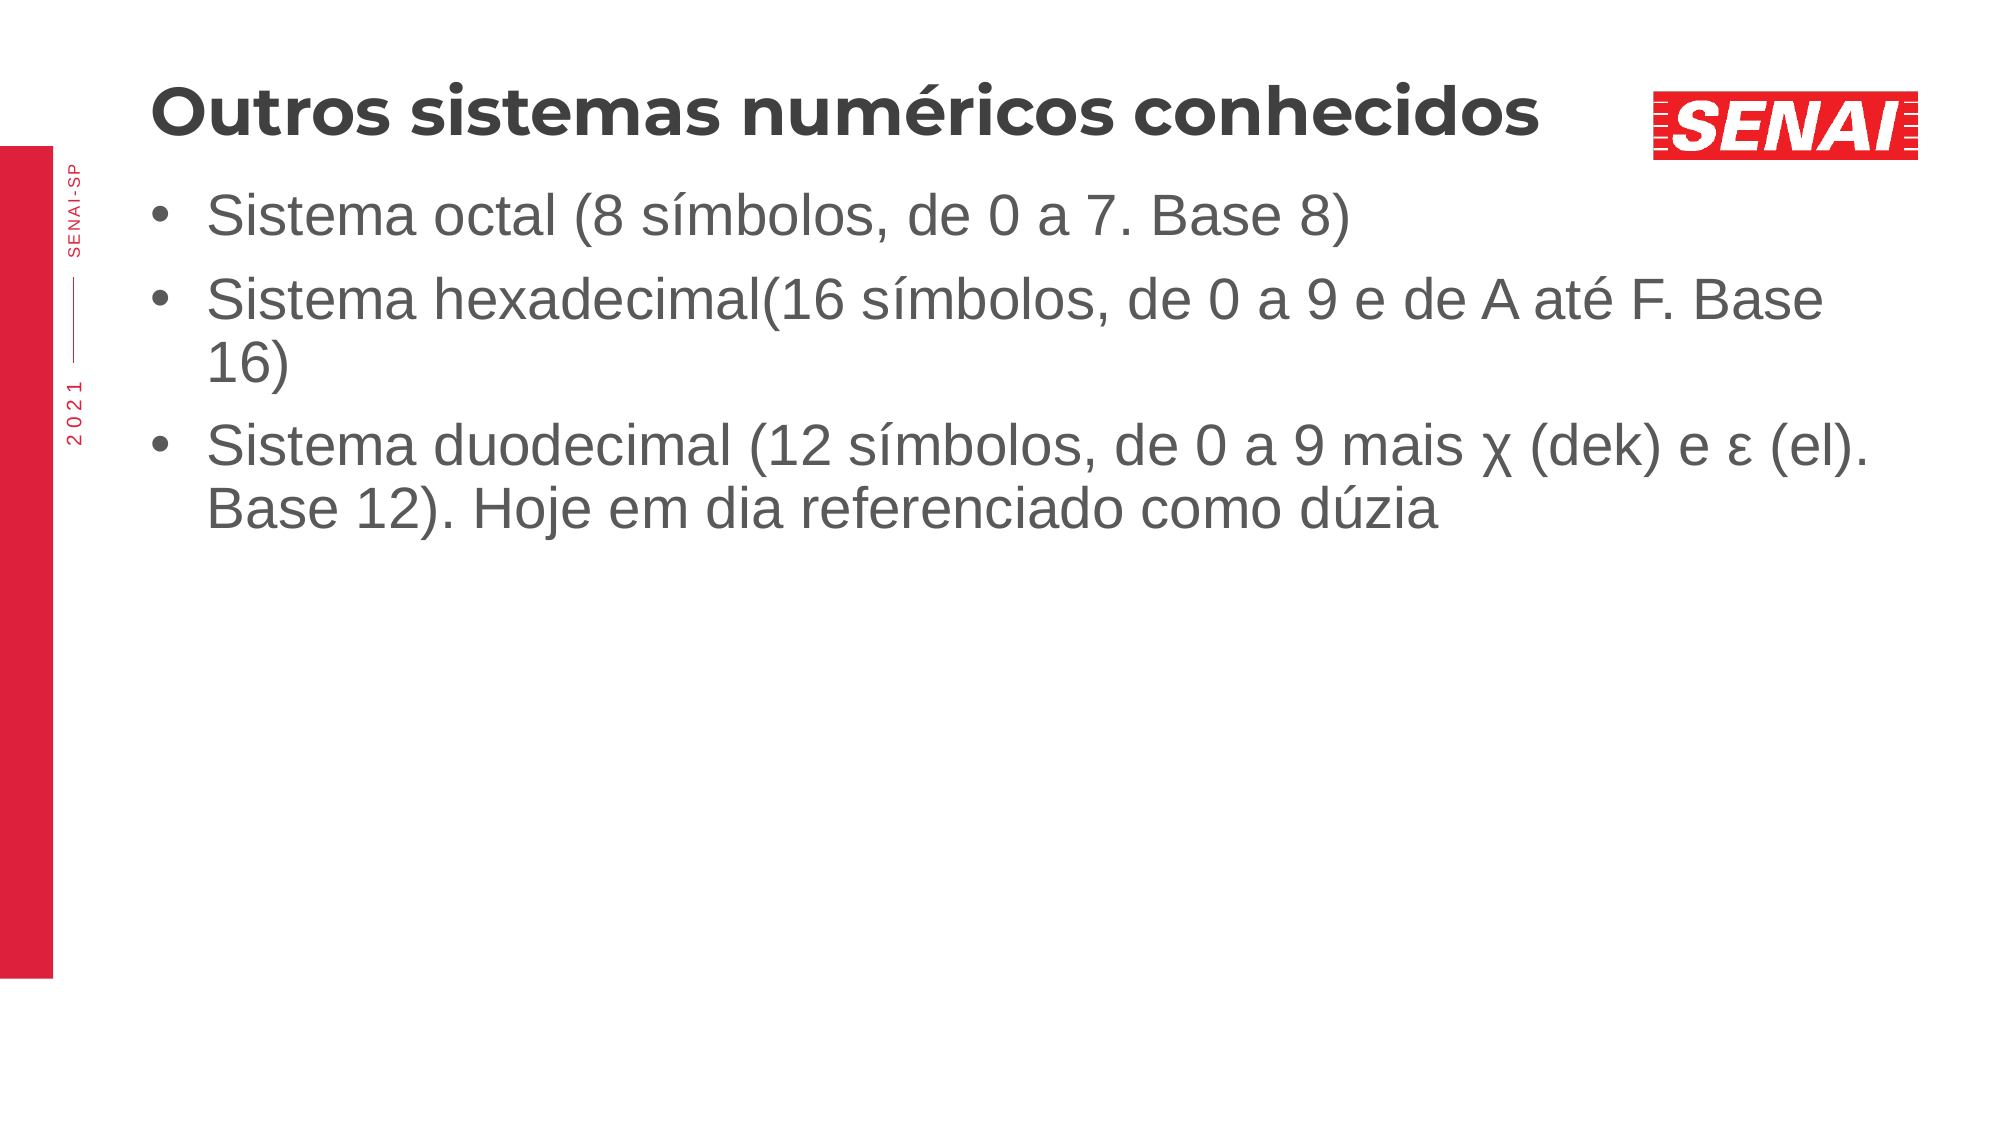

# Outros sistemas numéricos conhecidos
Sistema octal (8 símbolos, de 0 a 7. Base 8)
Sistema hexadecimal(16 símbolos, de 0 a 9 e de A até F. Base 16)
Sistema duodecimal (12 símbolos, de 0 a 9 mais χ (dek) e ε (el). Base 12). Hoje em dia referenciado como dúzia